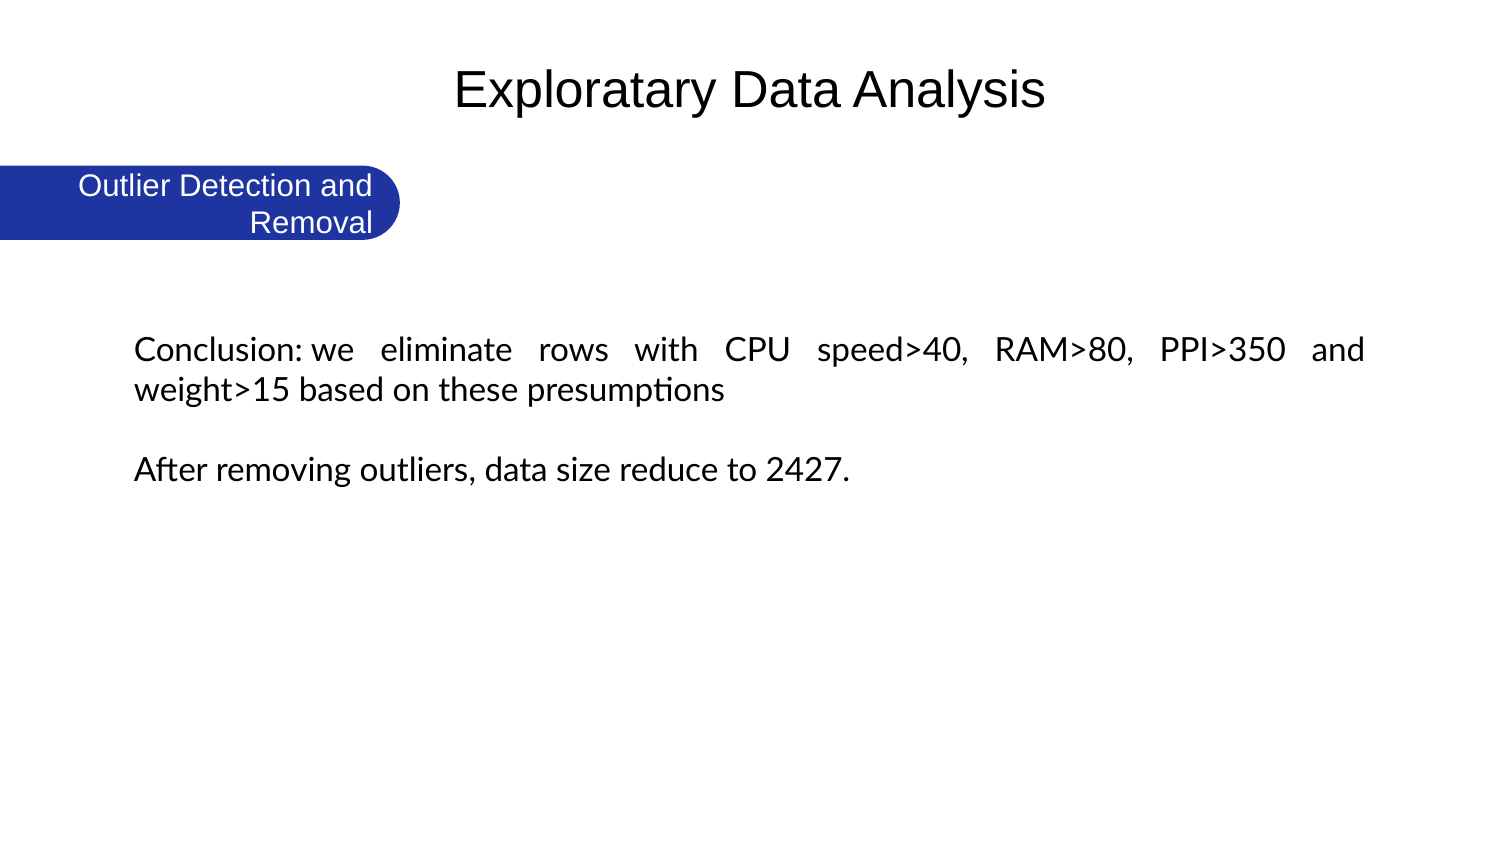

# Exploratary Data Analysis
Outlier Detection and Removal
Conclusion: we eliminate rows with CPU speed>40, RAM>80, PPI>350 and weight>15 based on these presumptions
After removing outliers, data size reduce to 2427.